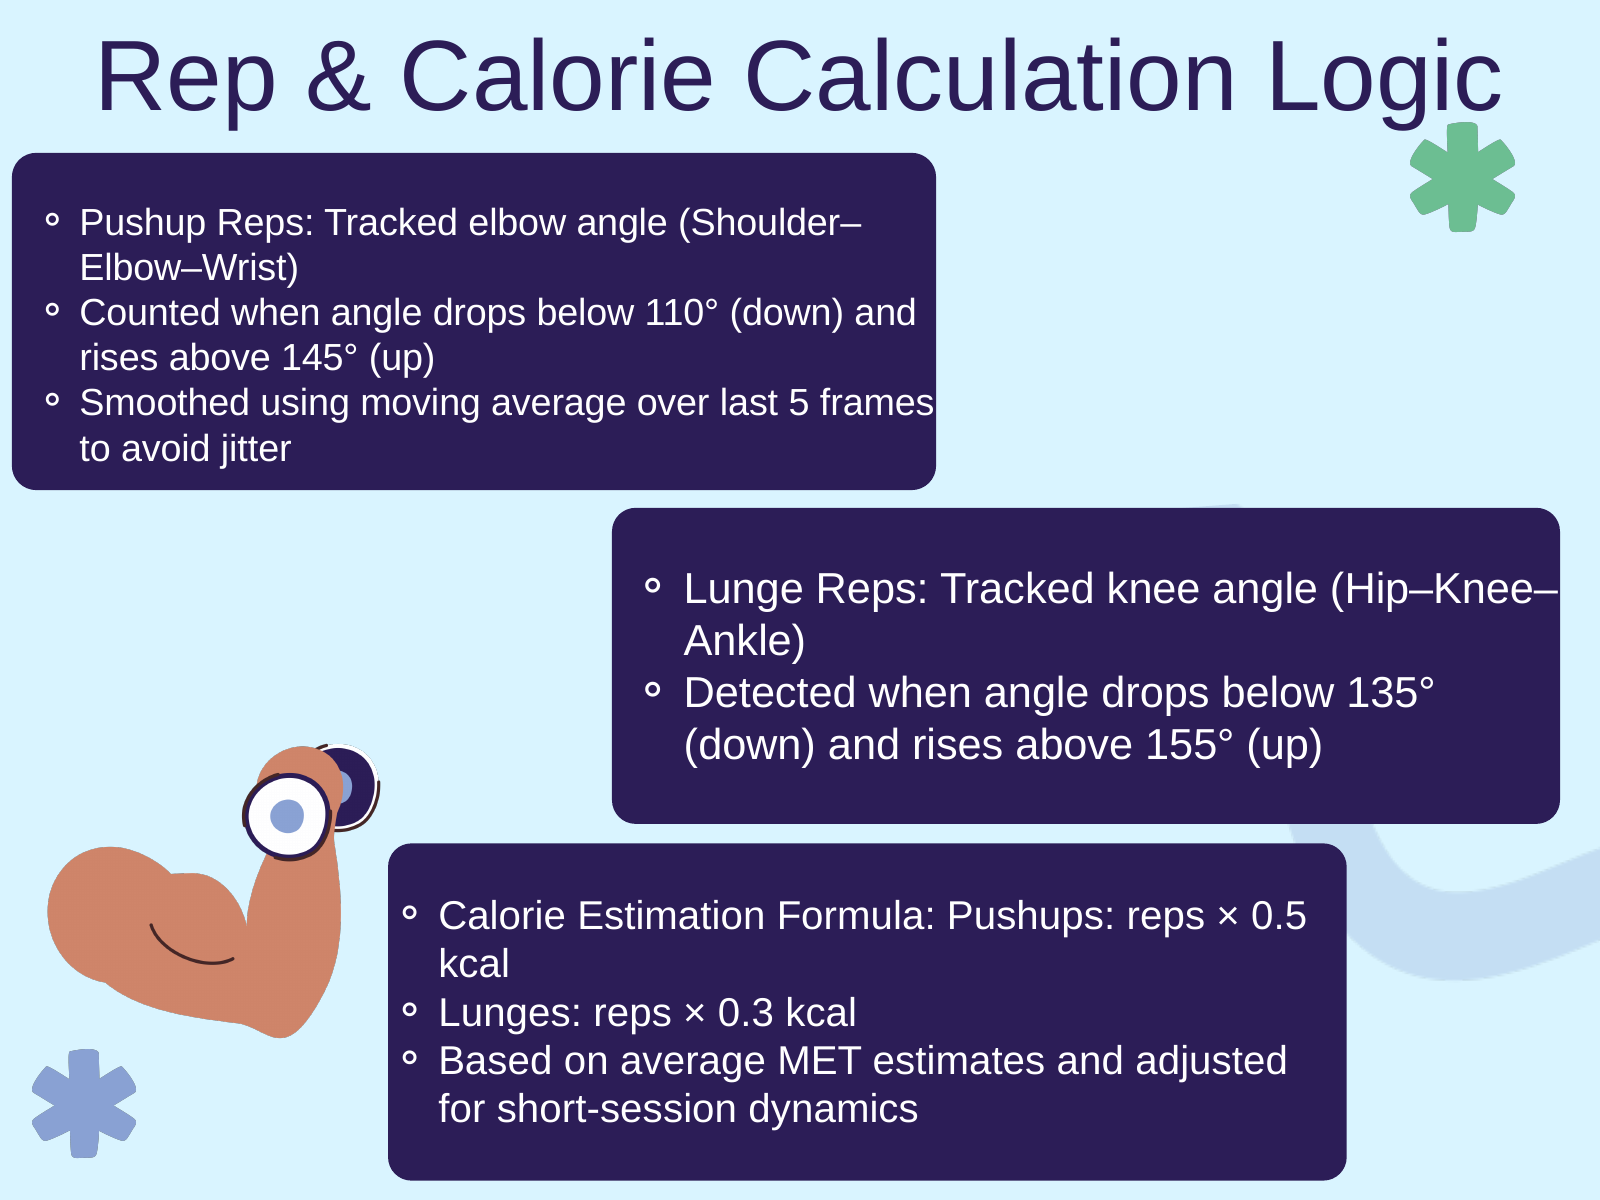

Rep & Calorie Calculation Logic

Pushup Reps: Tracked elbow angle (Shoulder–Elbow–Wrist)
Counted when angle drops below 110° (down) and rises above 145° (up)
Smoothed using moving average over last 5 frames to avoid jitter

Lunge Reps: Tracked knee angle (Hip–Knee–Ankle)
Detected when angle drops below 135° (down) and rises above 155° (up)

Calorie Estimation Formula: Pushups: reps × 0.5 kcal
Lunges: reps × 0.3 kcal
Based on average MET estimates and adjusted for short-session dynamics